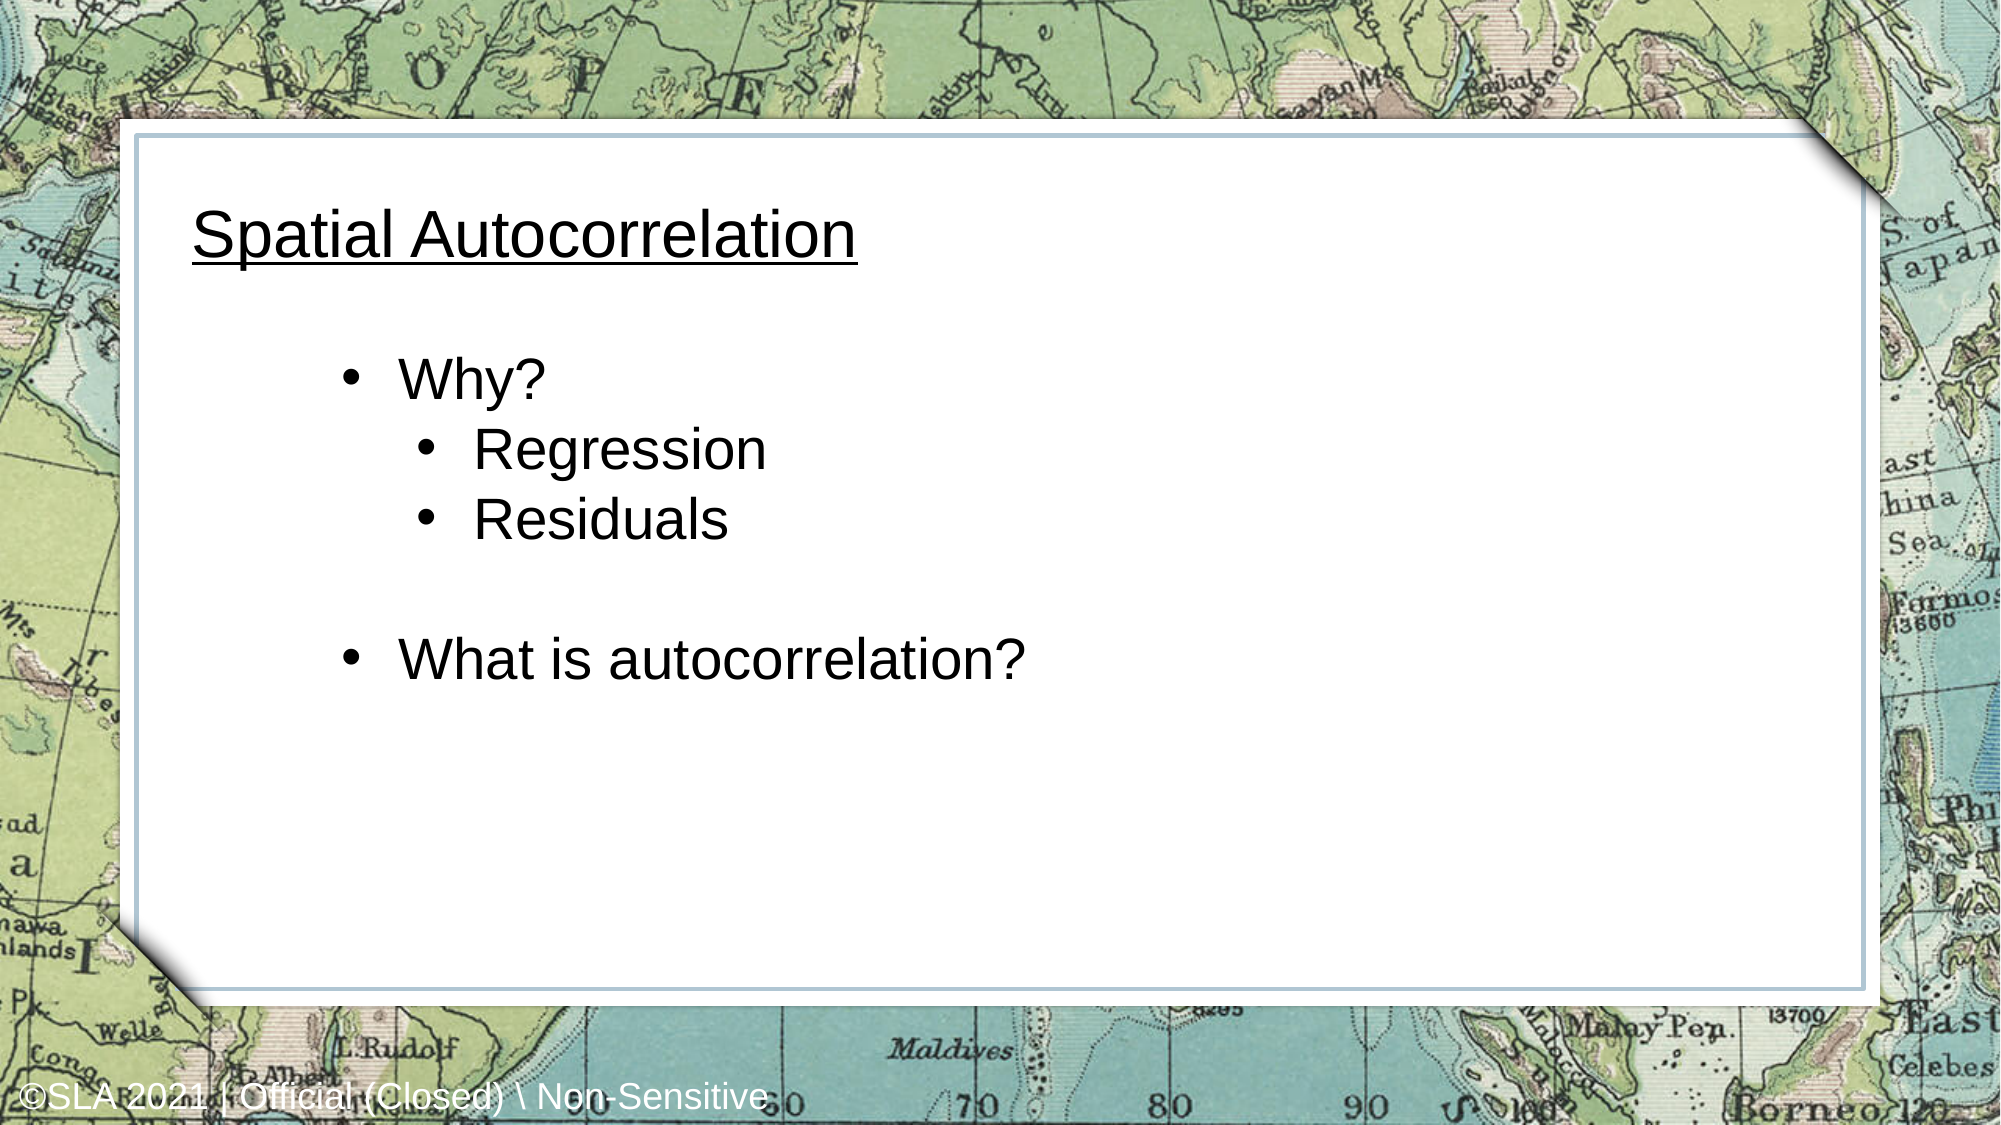

Spatial Autocorrelation

Why?
Regression
Residuals

What is autocorrelation?